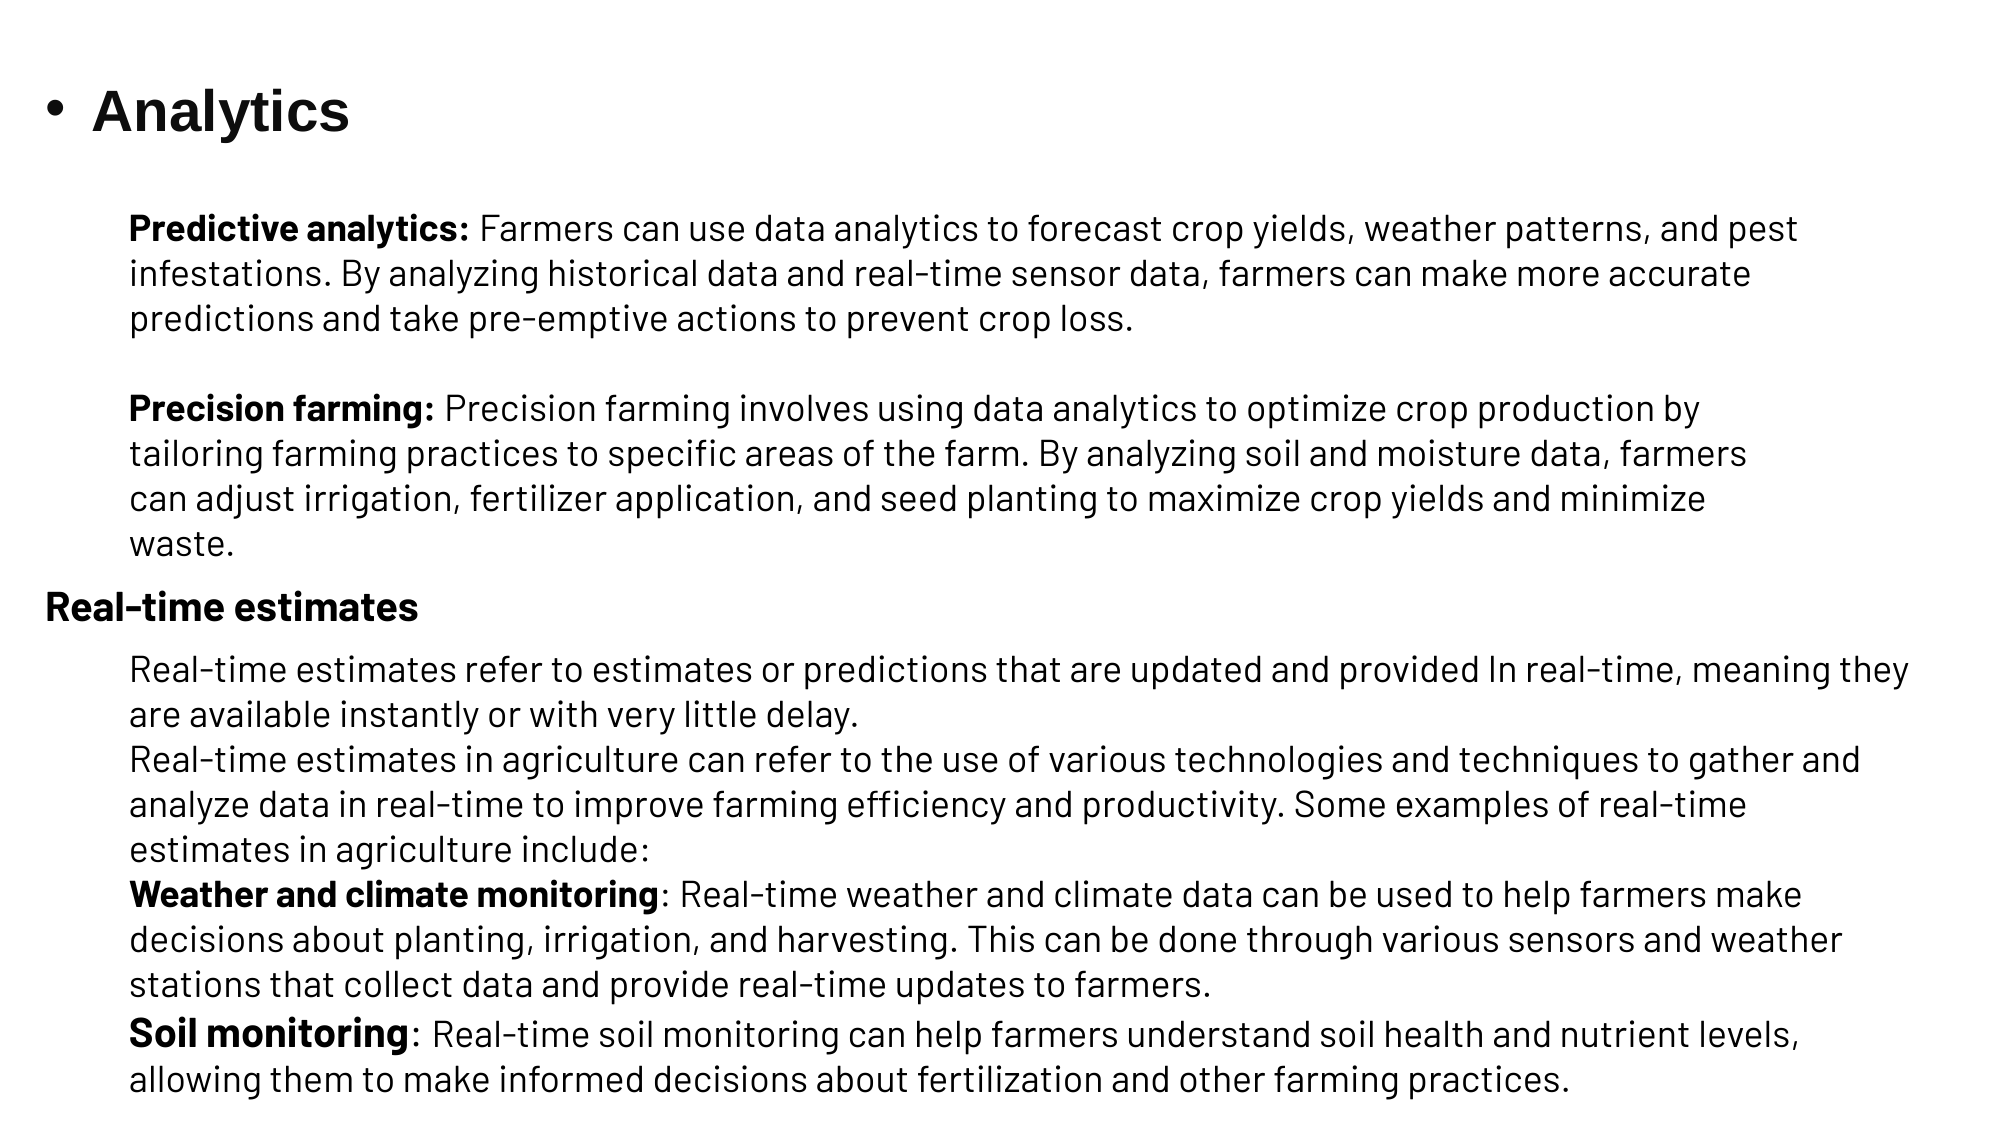

Analytics

Predictive analytics: Farmers can use data analytics to forecast crop yields, weather patterns, and pest infestations. By analyzing historical data and real-time sensor data, farmers can make more accurate predictions and take pre-emptive actions to prevent crop loss.

Precision farming: Precision farming involves using data analytics to optimize crop production by tailoring farming practices to specific areas of the farm. By analyzing soil and moisture data, farmers can adjust irrigation, fertilizer application, and seed planting to maximize crop yields and minimize waste.

Real-time estimates
Real-time estimates refer to estimates or predictions that are updated and provided In real-time, meaning they are available instantly or with very little delay.
Real-time estimates in agriculture can refer to the use of various technologies and techniques to gather and analyze data in real-time to improve farming efficiency and productivity. Some examples of real-time estimates in agriculture include:
Weather and climate monitoring: Real-time weather and climate data can be used to help farmers make decisions about planting, irrigation, and harvesting. This can be done through various sensors and weather stations that collect data and provide real-time updates to farmers.
Soil monitoring: Real-time soil monitoring can help farmers understand soil health and nutrient levels, allowing them to make informed decisions about fertilization and other farming practices.